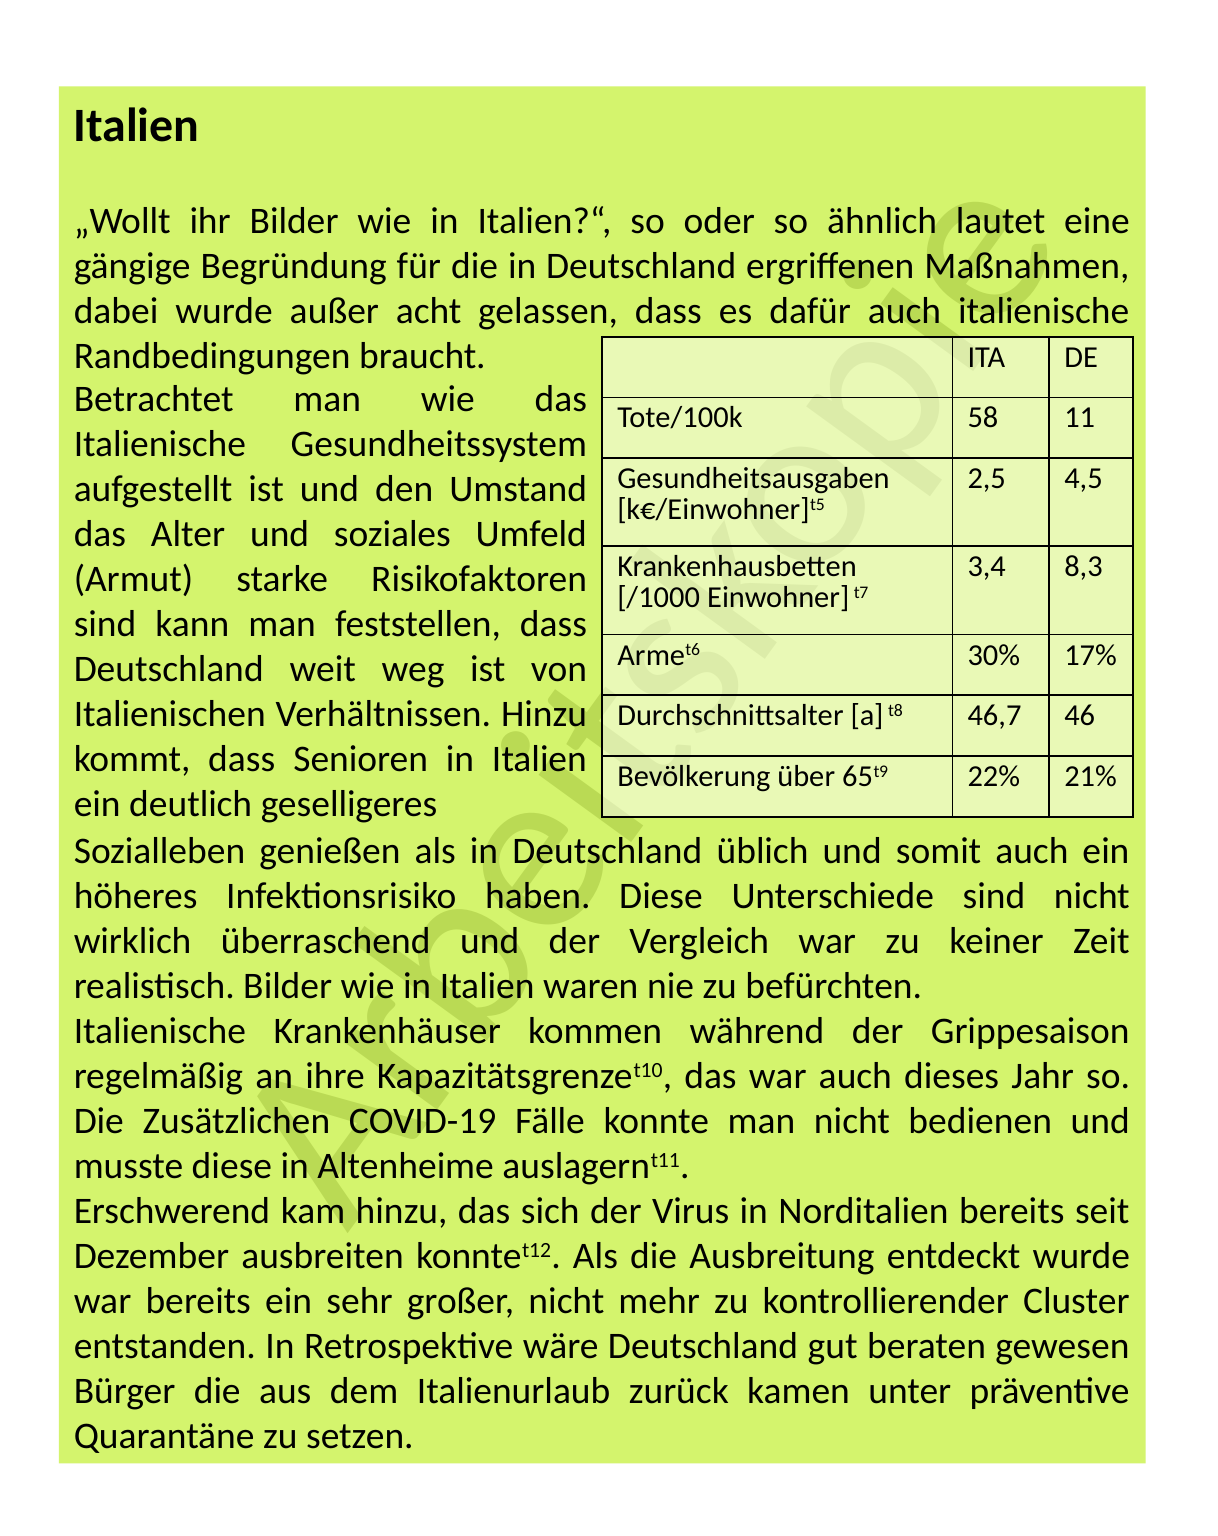

Italien

„Wollt ihr Bilder wie in Italien?“, so oder so ähnlich lautet eine gängige Begründung für die in Deutschland ergriffenen Maßnahmen, dabei wurde außer acht gelassen, dass es dafür auch italienische Randbedingungen braucht.

Sozialleben genießen als in Deutschland üblich und somit auch ein höheres Infektionsrisiko haben. Diese Unterschiede sind nicht wirklich überraschend und der Vergleich war zu keiner Zeit realistisch. Bilder wie in Italien waren nie zu befürchten.
Italienische Krankenhäuser kommen während der Grippesaison regelmäßig an ihre Kapazitätsgrenzet10, das war auch dieses Jahr so. Die Zusätzlichen COVID-19 Fälle konnte man nicht bedienen und musste diese in Altenheime auslagernt11.
Erschwerend kam hinzu, das sich der Virus in Norditalien bereits seit Dezember ausbreiten konntet12. Als die Ausbreitung entdeckt wurde war bereits ein sehr großer, nicht mehr zu kontrollierender Cluster entstanden. In Retrospektive wäre Deutschland gut beraten gewesen Bürger die aus dem Italienurlaub zurück kamen unter präventive Quarantäne zu setzen.
|  | ITA | DE |
| --- | --- | --- |
| Tote/100k | 58 | 11 |
| Gesundheitsausgaben [k€/Einwohner]t5 | 2,5 | 4,5 |
| Krankenhausbetten [/1000 Einwohner] t7 | 3,4 | 8,3 |
| Armet6 | 30% | 17% |
| Durchschnittsalter [a] t8 | 46,7 | 46 |
| Bevölkerung über 65t9 | 22% | 21% |
Betrachtet man wie das Italienische Gesundheitssystem aufgestellt ist und den Umstand das Alter und soziales Umfeld (Armut) starke Risikofaktoren sind kann man feststellen, dass Deutschland weit weg ist von Italienischen Verhältnissen. Hinzu kommt, dass Senioren in Italien ein deutlich geselligeres